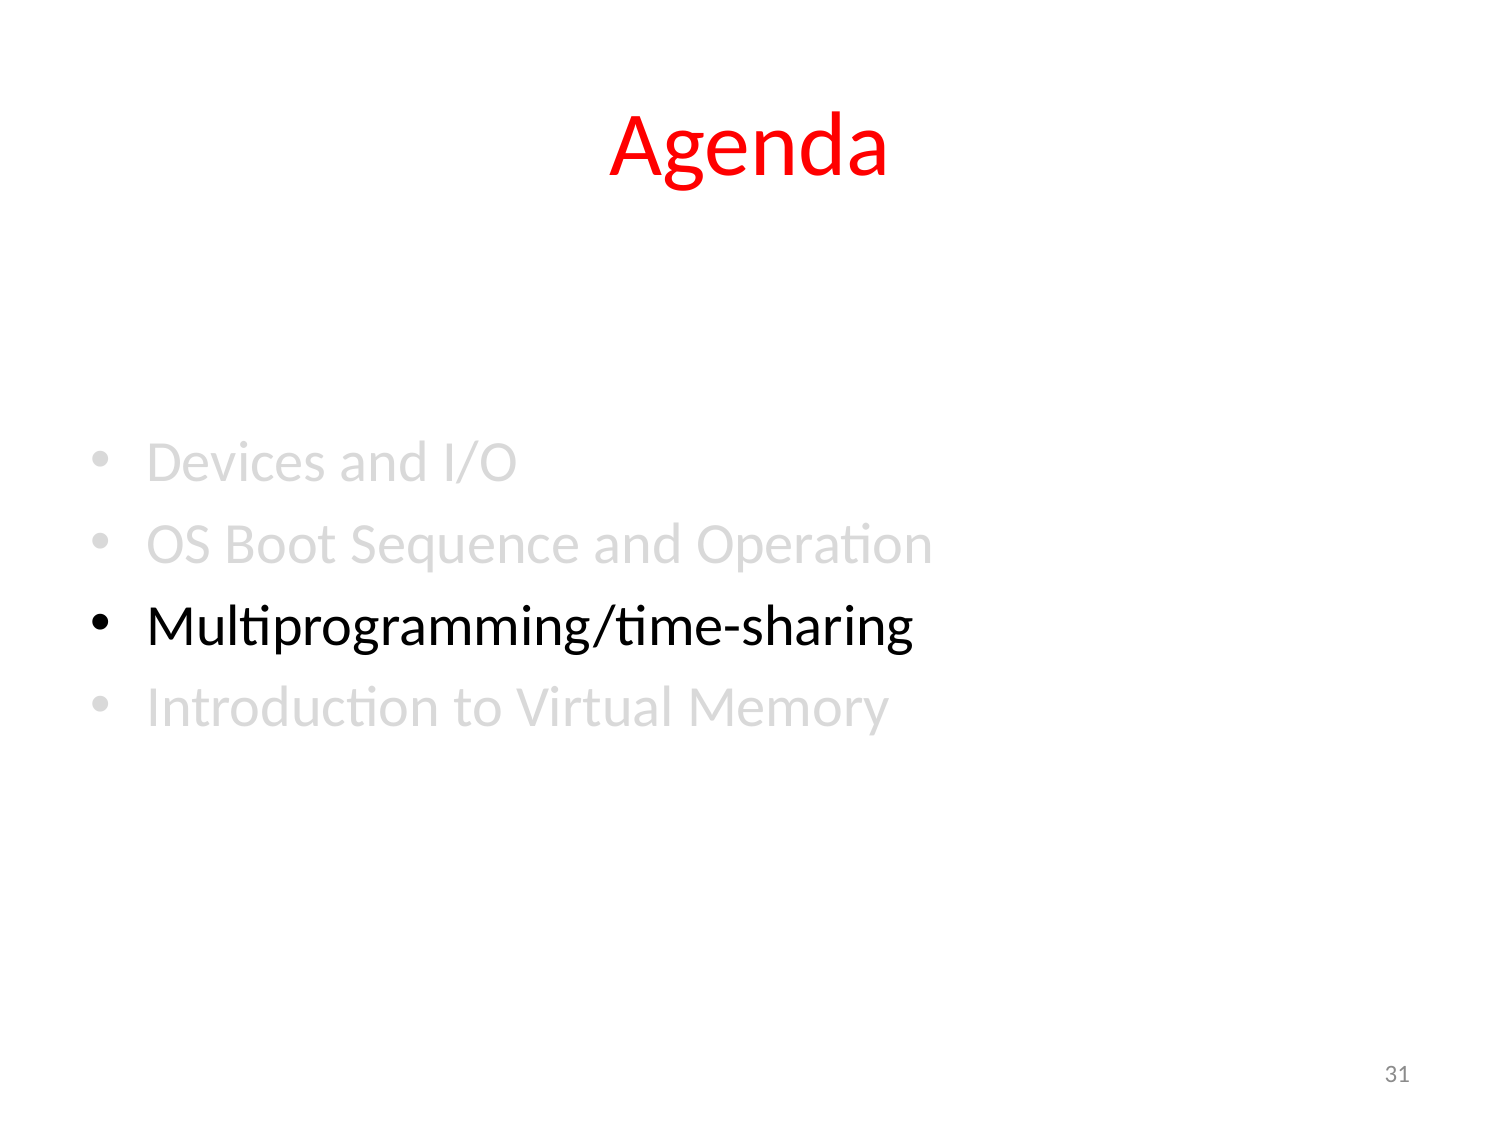

# Agenda
Devices and I/O
OS Boot Sequence and Operation
Multiprogramming/time-sharing
Introduction to Virtual Memory
31